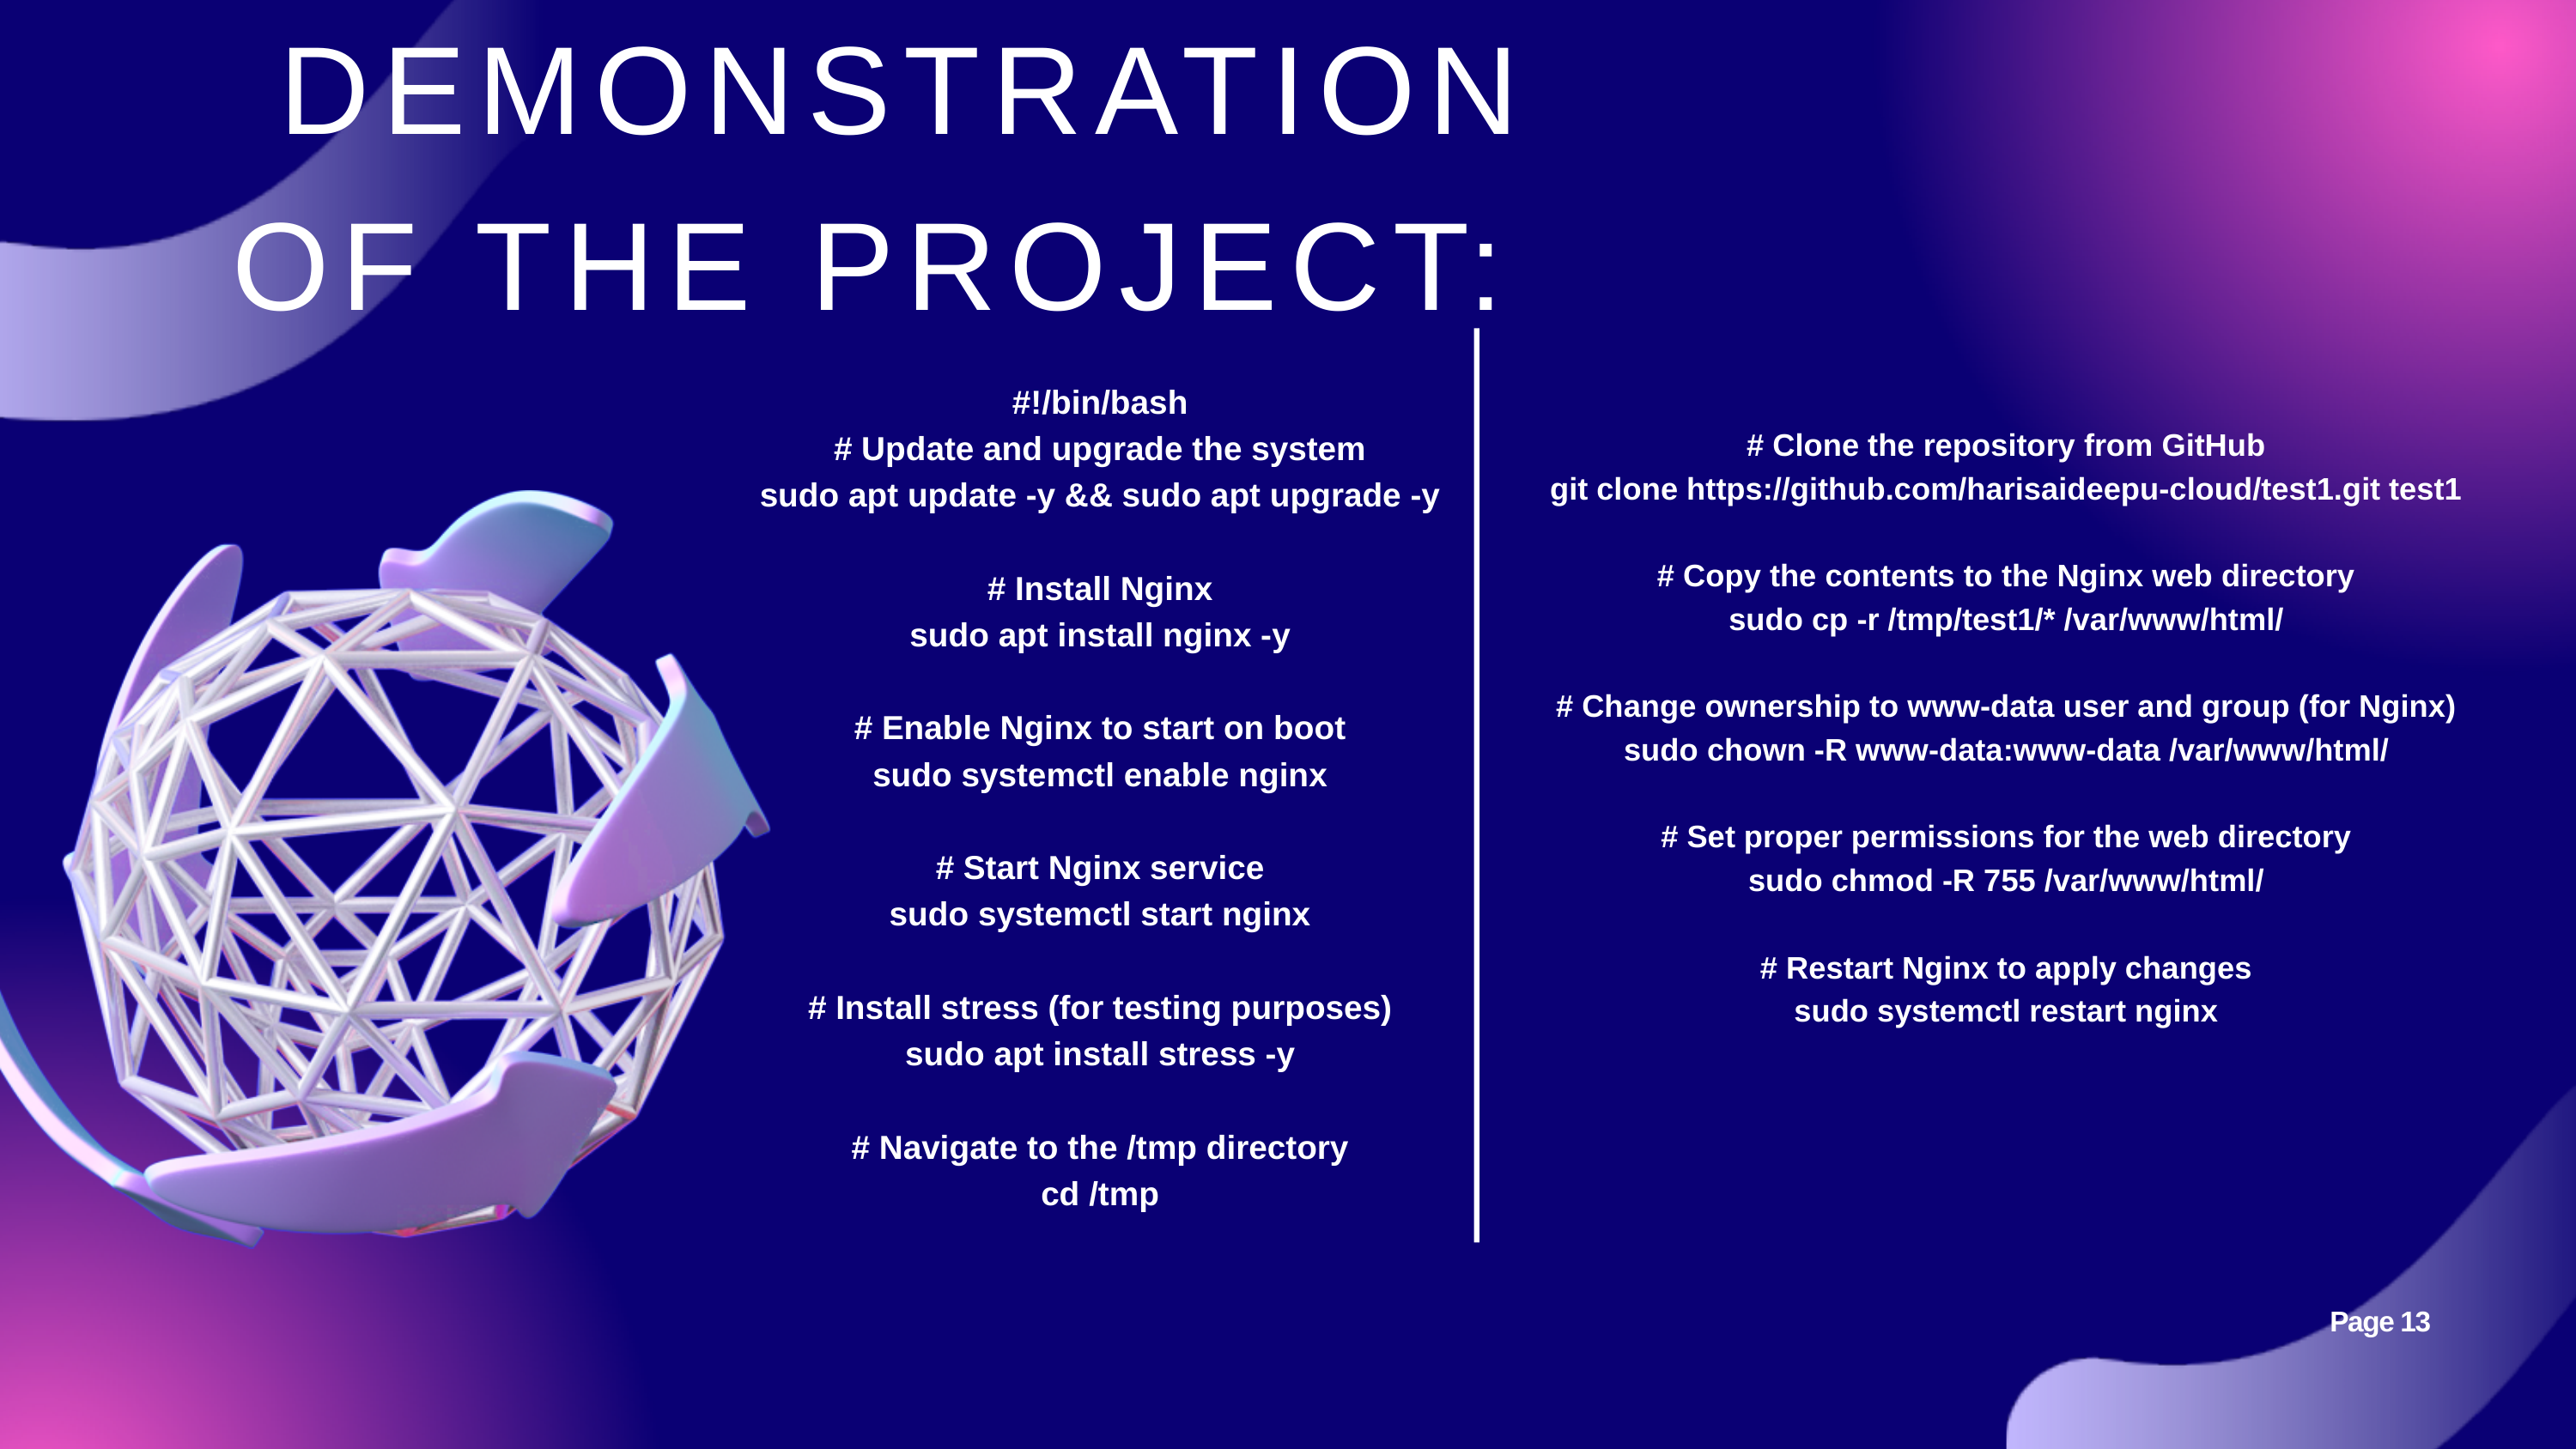

DEMONSTRATION OF THE PROJECT:

#!/bin/bash
# Update and upgrade the system
sudo apt update -y && sudo apt upgrade -y

# Install Nginx
sudo apt install nginx -y

# Enable Nginx to start on boot
sudo systemctl enable nginx

# Start Nginx service
sudo systemctl start nginx

# Install stress (for testing purposes)
sudo apt install stress -y

# Navigate to the /tmp directory
cd /tmp

# Clone the repository from GitHub
git clone https://github.com/harisaideepu-cloud/test1.git test1

# Copy the contents to the Nginx web directory
sudo cp -r /tmp/test1/* /var/www/html/

# Change ownership to www-data user and group (for Nginx)
sudo chown -R www-data:www-data /var/www/html/

# Set proper permissions for the web directory
sudo chmod -R 755 /var/www/html/

# Restart Nginx to apply changes
sudo systemctl restart nginx

Page 13